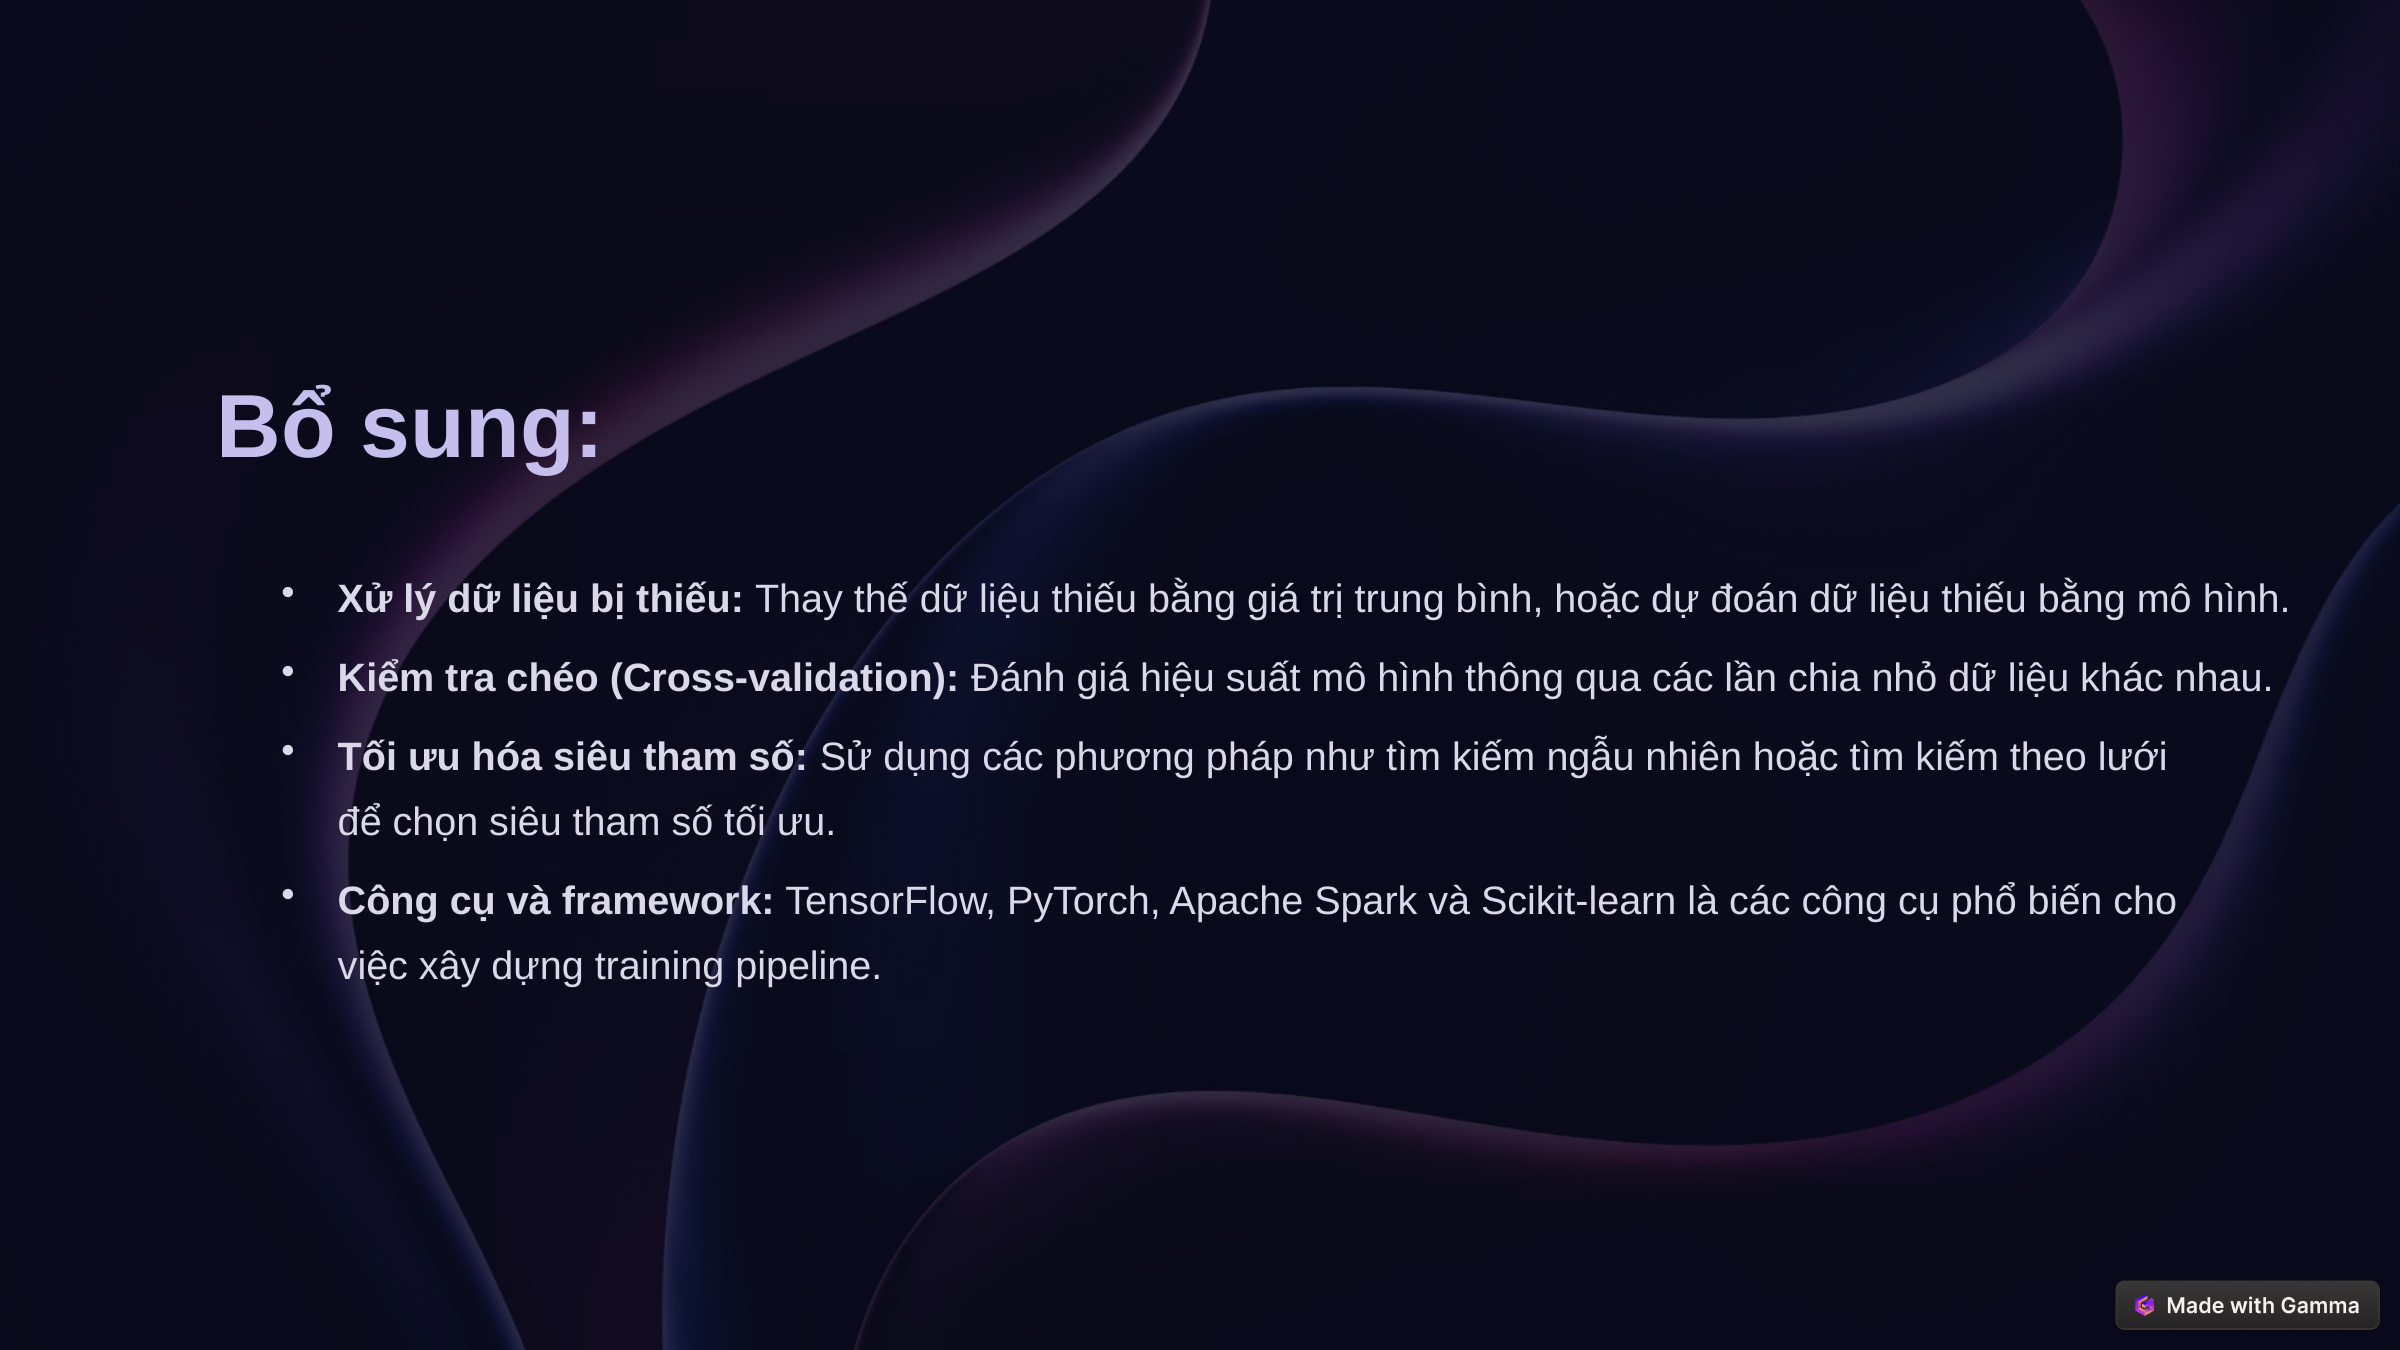

Bổ sung:
Xử lý dữ liệu bị thiếu: Thay thế dữ liệu thiếu bằng giá trị trung bình, hoặc dự đoán dữ liệu thiếu bằng mô hình.
Kiểm tra chéo (Cross-validation): Đánh giá hiệu suất mô hình thông qua các lần chia nhỏ dữ liệu khác nhau.
Tối ưu hóa siêu tham số: Sử dụng các phương pháp như tìm kiếm ngẫu nhiên hoặc tìm kiếm theo lưới để chọn siêu tham số tối ưu.
Công cụ và framework: TensorFlow, PyTorch, Apache Spark và Scikit-learn là các công cụ phổ biến cho việc xây dựng training pipeline.